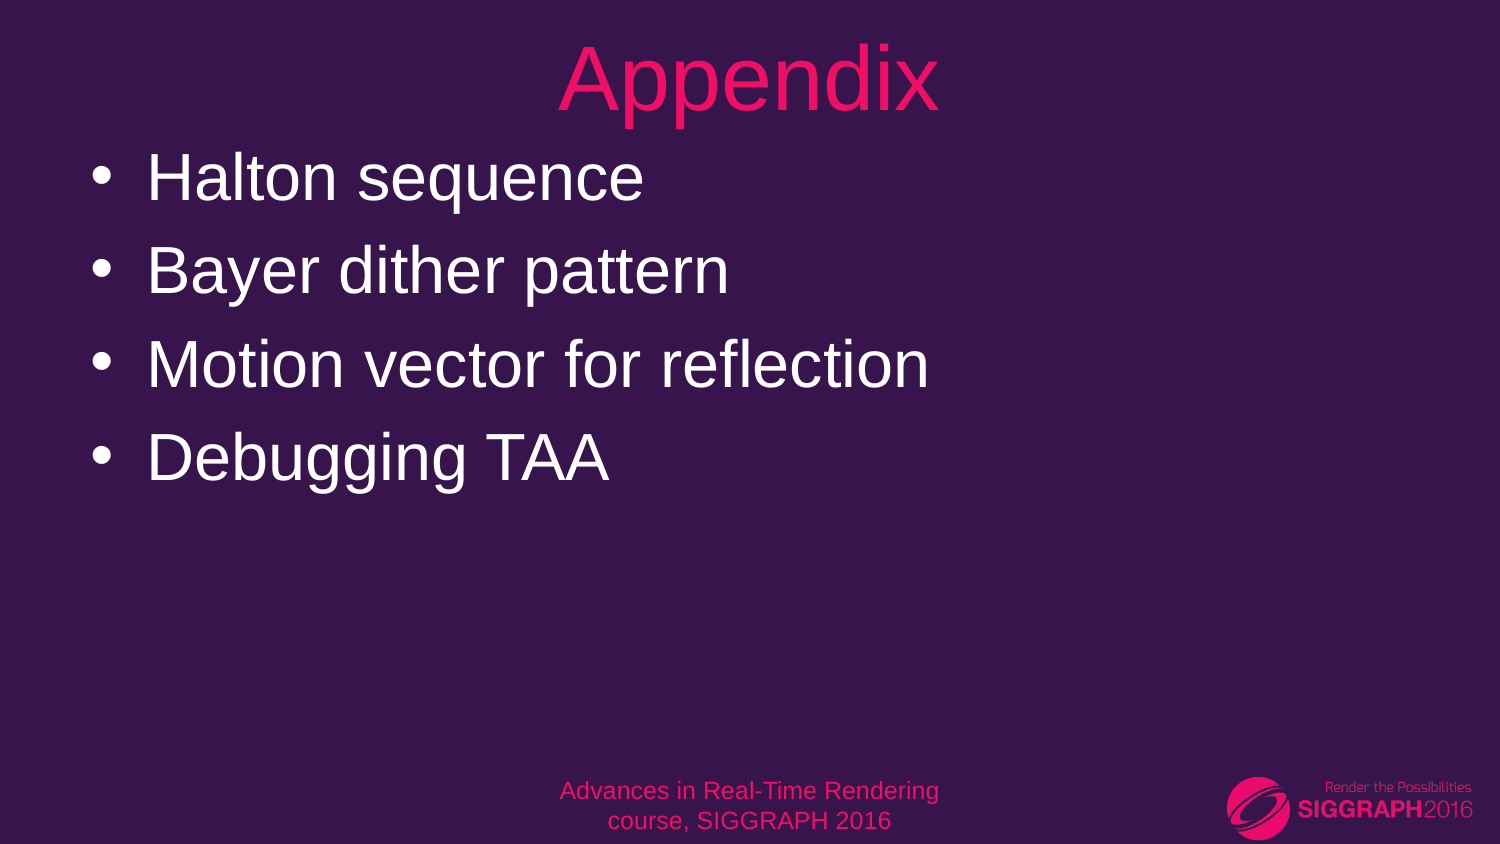

# Appendix
Halton sequence
Bayer dither pattern
Motion vector for reflection
Debugging TAA
Advances in Real-Time Rendering course, SIGGRAPH 2016